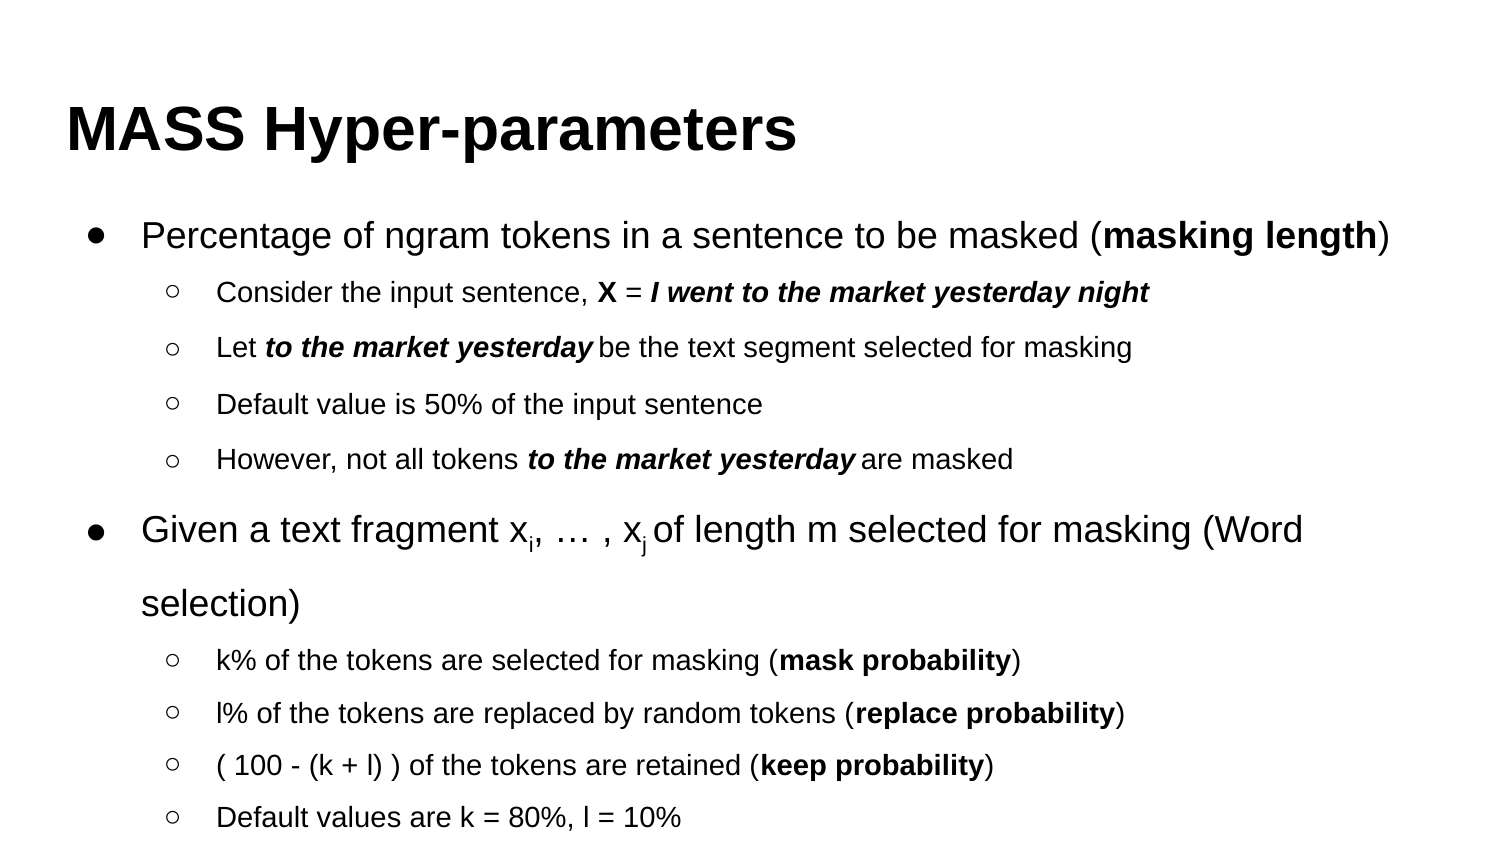

# MASS Hyper-parameters
Percentage of ngram tokens in a sentence to be masked (masking length)
Consider the input sentence, X = I went to the market yesterday night
Let to the market yesterday be the text segment selected for masking
Default value is 50% of the input sentence
However, not all tokens to the market yesterday are masked
Given a text fragment xi, … , xj of length m selected for masking (Word selection)
k% of the tokens are selected for masking (mask probability)
l% of the tokens are replaced by random tokens (replace probability)
( 100 - (k + l) ) of the tokens are retained (keep probability)
Default values are k = 80%, l = 10%